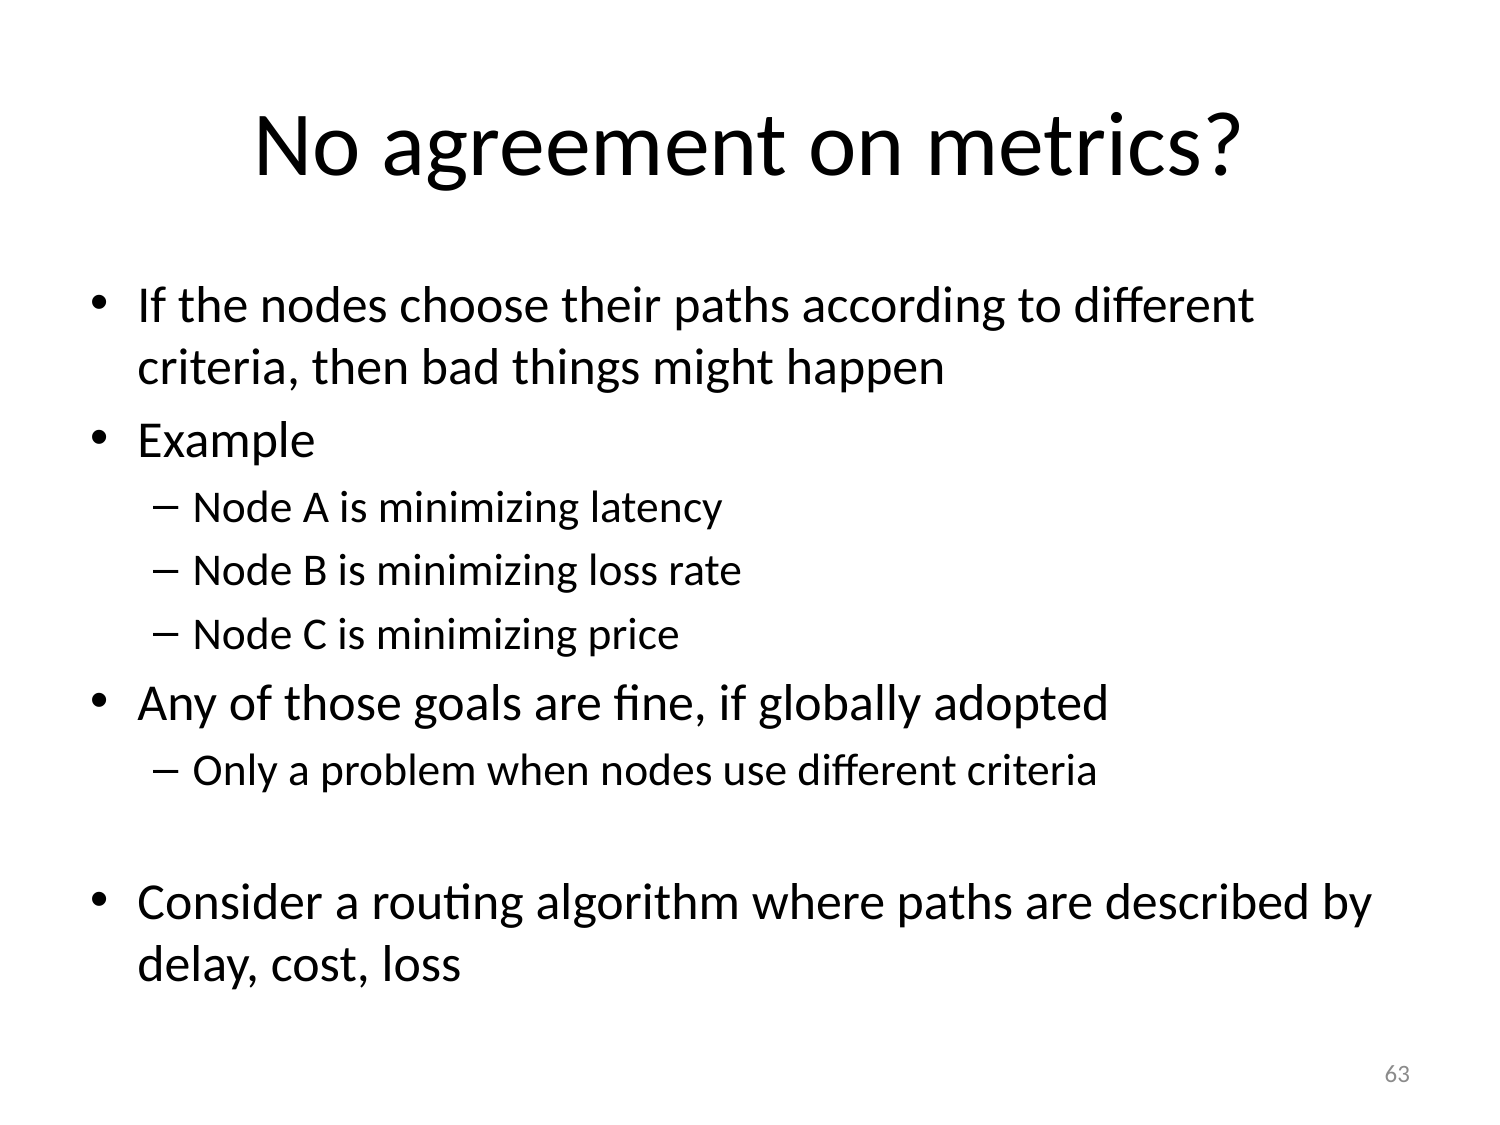

# No agreement on metrics?
If the nodes choose their paths according to different criteria, then bad things might happen
Example
Node A is minimizing latency
Node B is minimizing loss rate
Node C is minimizing price
Any of those goals are fine, if globally adopted
Only a problem when nodes use different criteria

Consider a routing algorithm where paths are described by delay, cost, loss
63